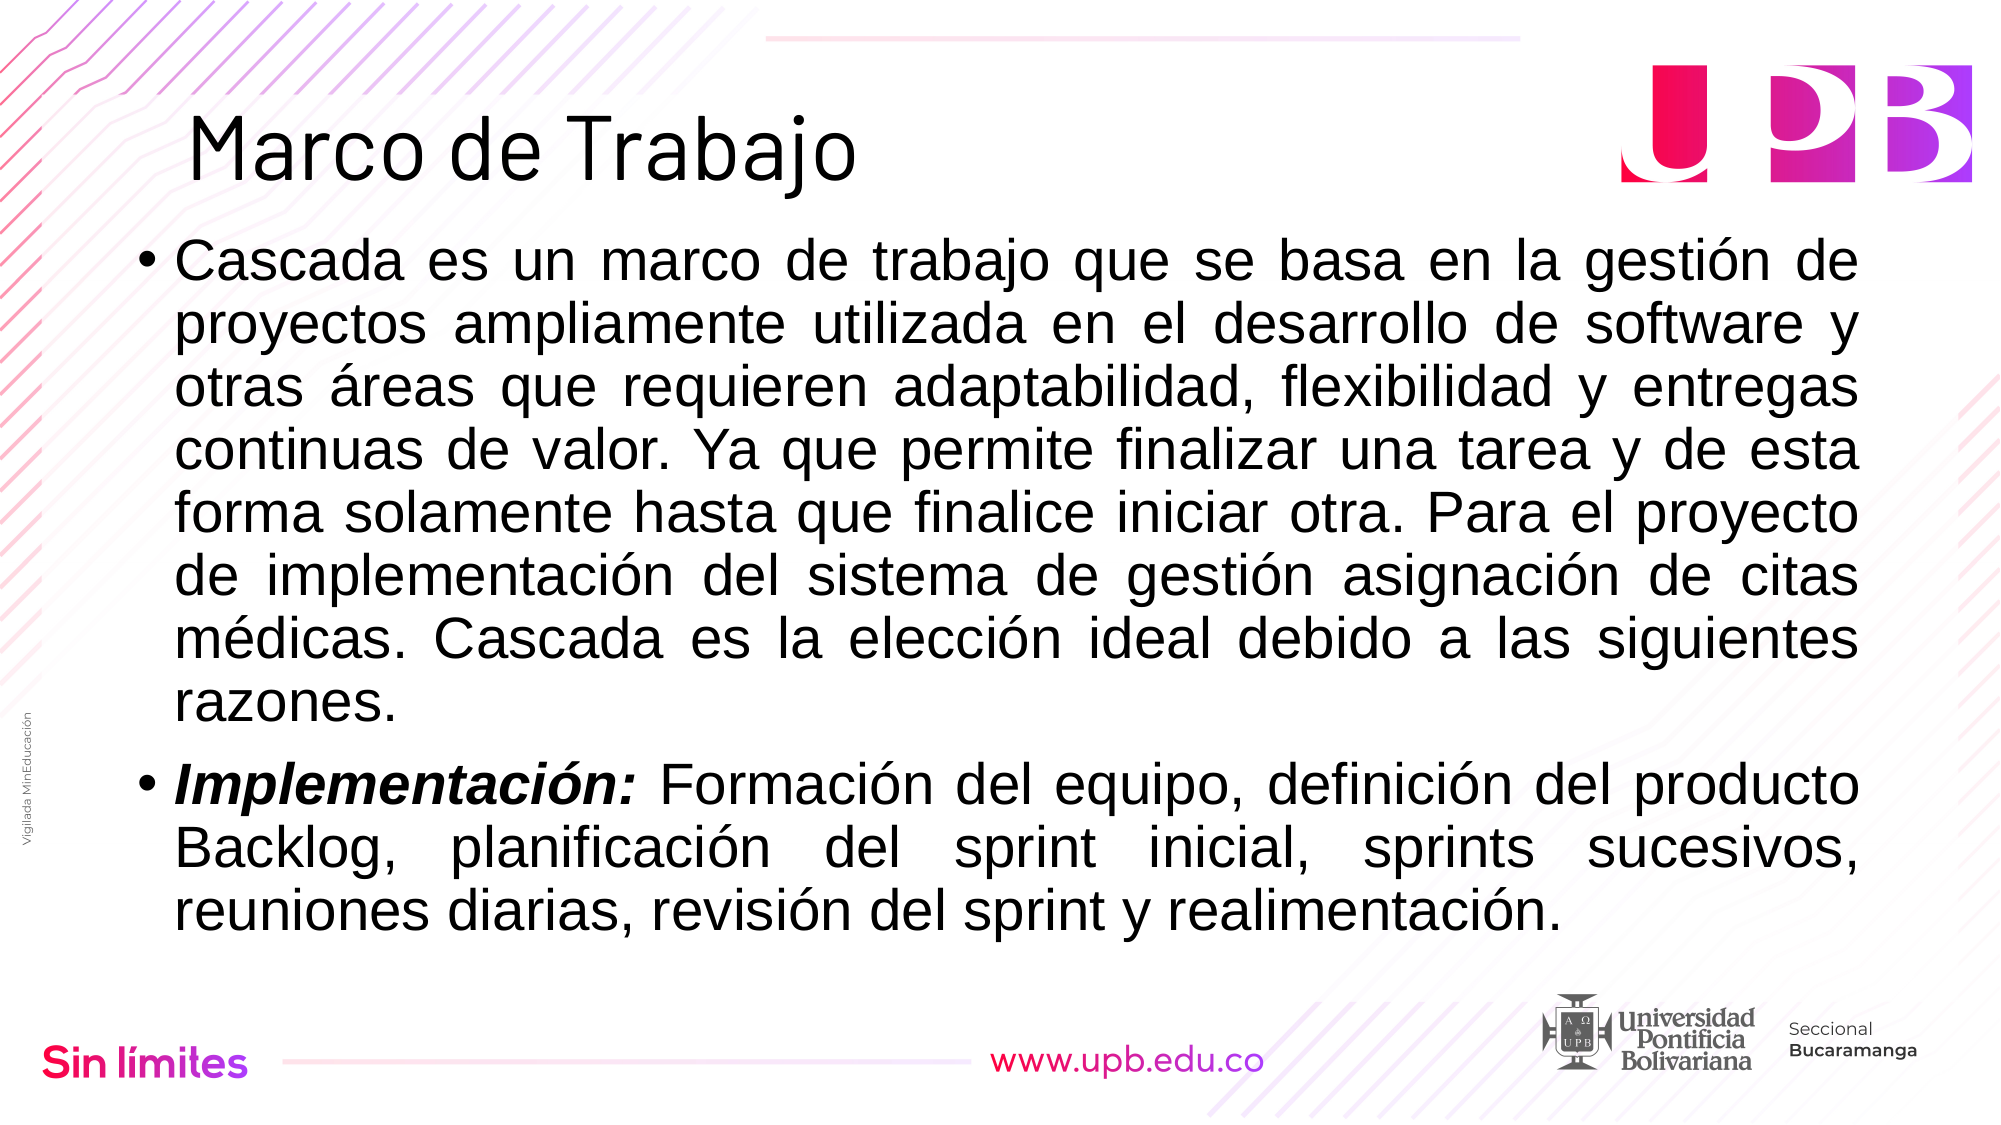

# Marco de Trabajo
Cascada es un marco de trabajo que se basa en la gestión de proyectos ampliamente utilizada en el desarrollo de software y otras áreas que requieren adaptabilidad, flexibilidad y entregas continuas de valor. Ya que permite finalizar una tarea y de esta forma solamente hasta que finalice iniciar otra. Para el proyecto de implementación del sistema de gestión asignación de citas médicas. Cascada es la elección ideal debido a las siguientes razones.
Implementación: Formación del equipo, definición del producto Backlog, planificación del sprint inicial, sprints sucesivos, reuniones diarias, revisión del sprint y realimentación.